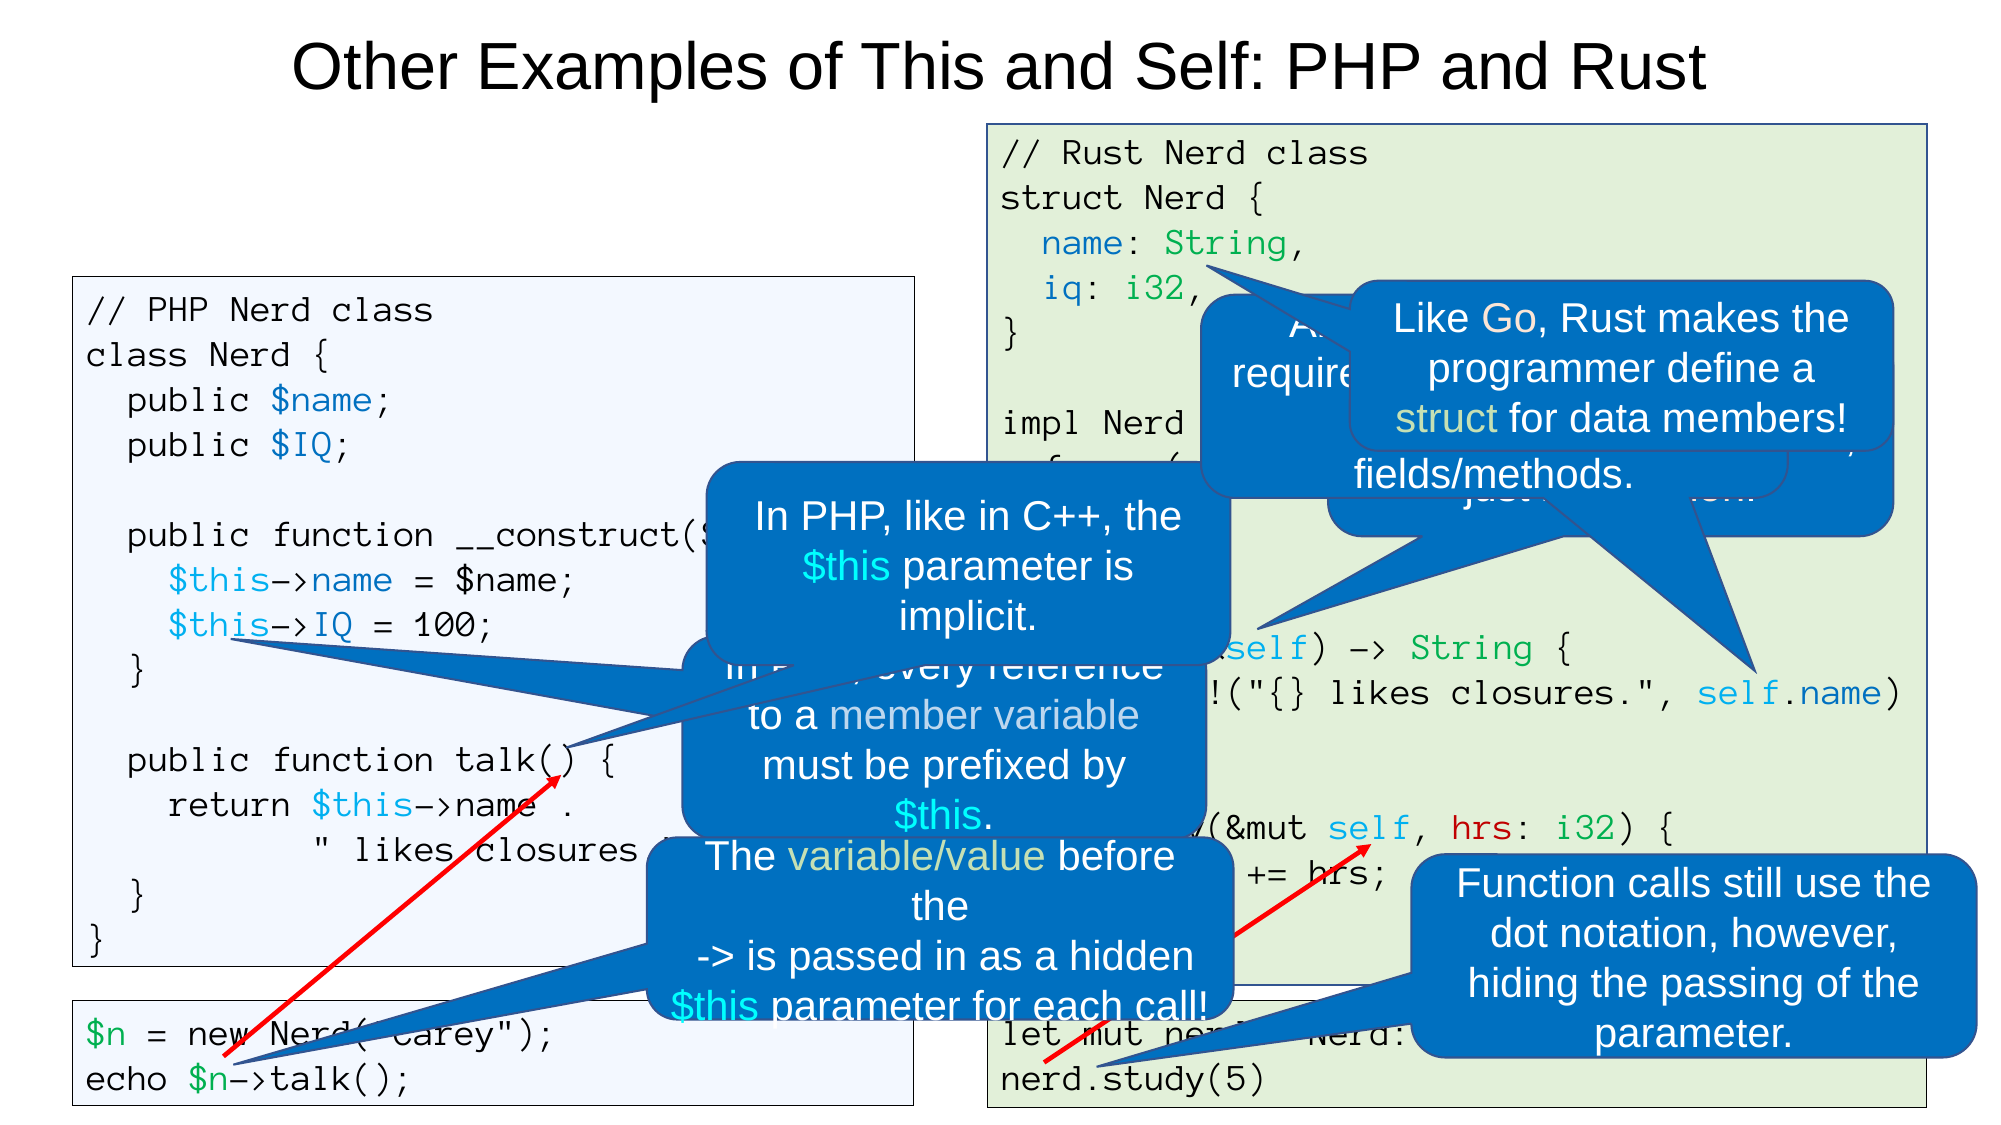

# Other Examples of This and Self: PHP and Rust
// Rust Nerd class
struct Nerd {
  name: String,
  iq: i32,
}

impl Nerd {
  fn new(name: &str) -> Nerd {
    ...
  }

  fn talk(&self) -> String {
    format!("{} likes closures.", self.name)
  }

  fn study(&mut self, hrs: i32) {
    self.iq += hrs;
  }
}
// PHP Nerd class
class Nerd {
  public $name;
  public $IQ;

  public function __construct($name) {
    $this->name = $name;
    $this->IQ = 100;
  }

  public function talk() {
    return $this->name .
           " likes closures.";
  }
}
Like Go, Rust makes the programmer define a struct for data members!
And, like Python, Rust requires you to explicitly use self to access fields/methods.
For methods, Rust explicitly defines the self parameter, just like Python!
In PHP, like in C++, the $this parameter is implicit.
In PHP, every reference to a member variable must be prefixed by $this.
The variable/value before the
 -> is passed in as a hidden $this parameter for each call!
Function calls still use the dot notation, however, hiding the passing of the parameter.
$n = new Nerd("Carey");
echo $n->talk();
let mut nerd = Nerd::new("John");
nerd.study(5)